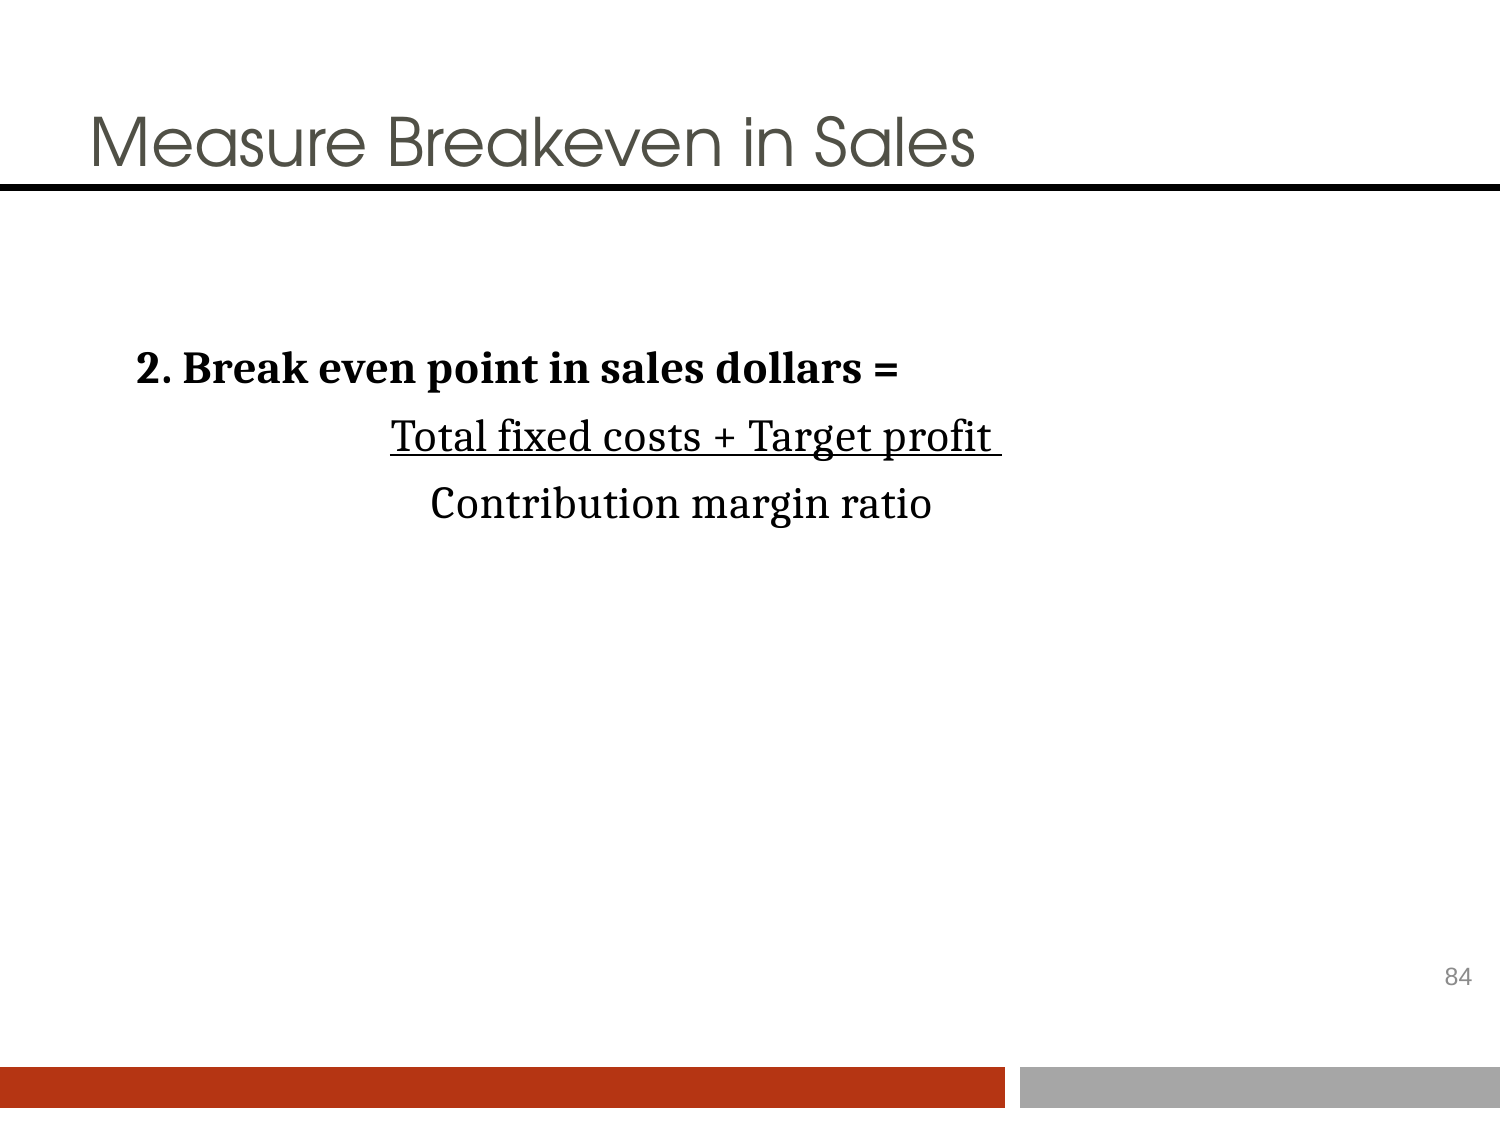

# Measure Breakeven in Sales

2. Break even point in sales dollars =
		Total fixed costs + Target profit
		    Contribution margin ratio
84